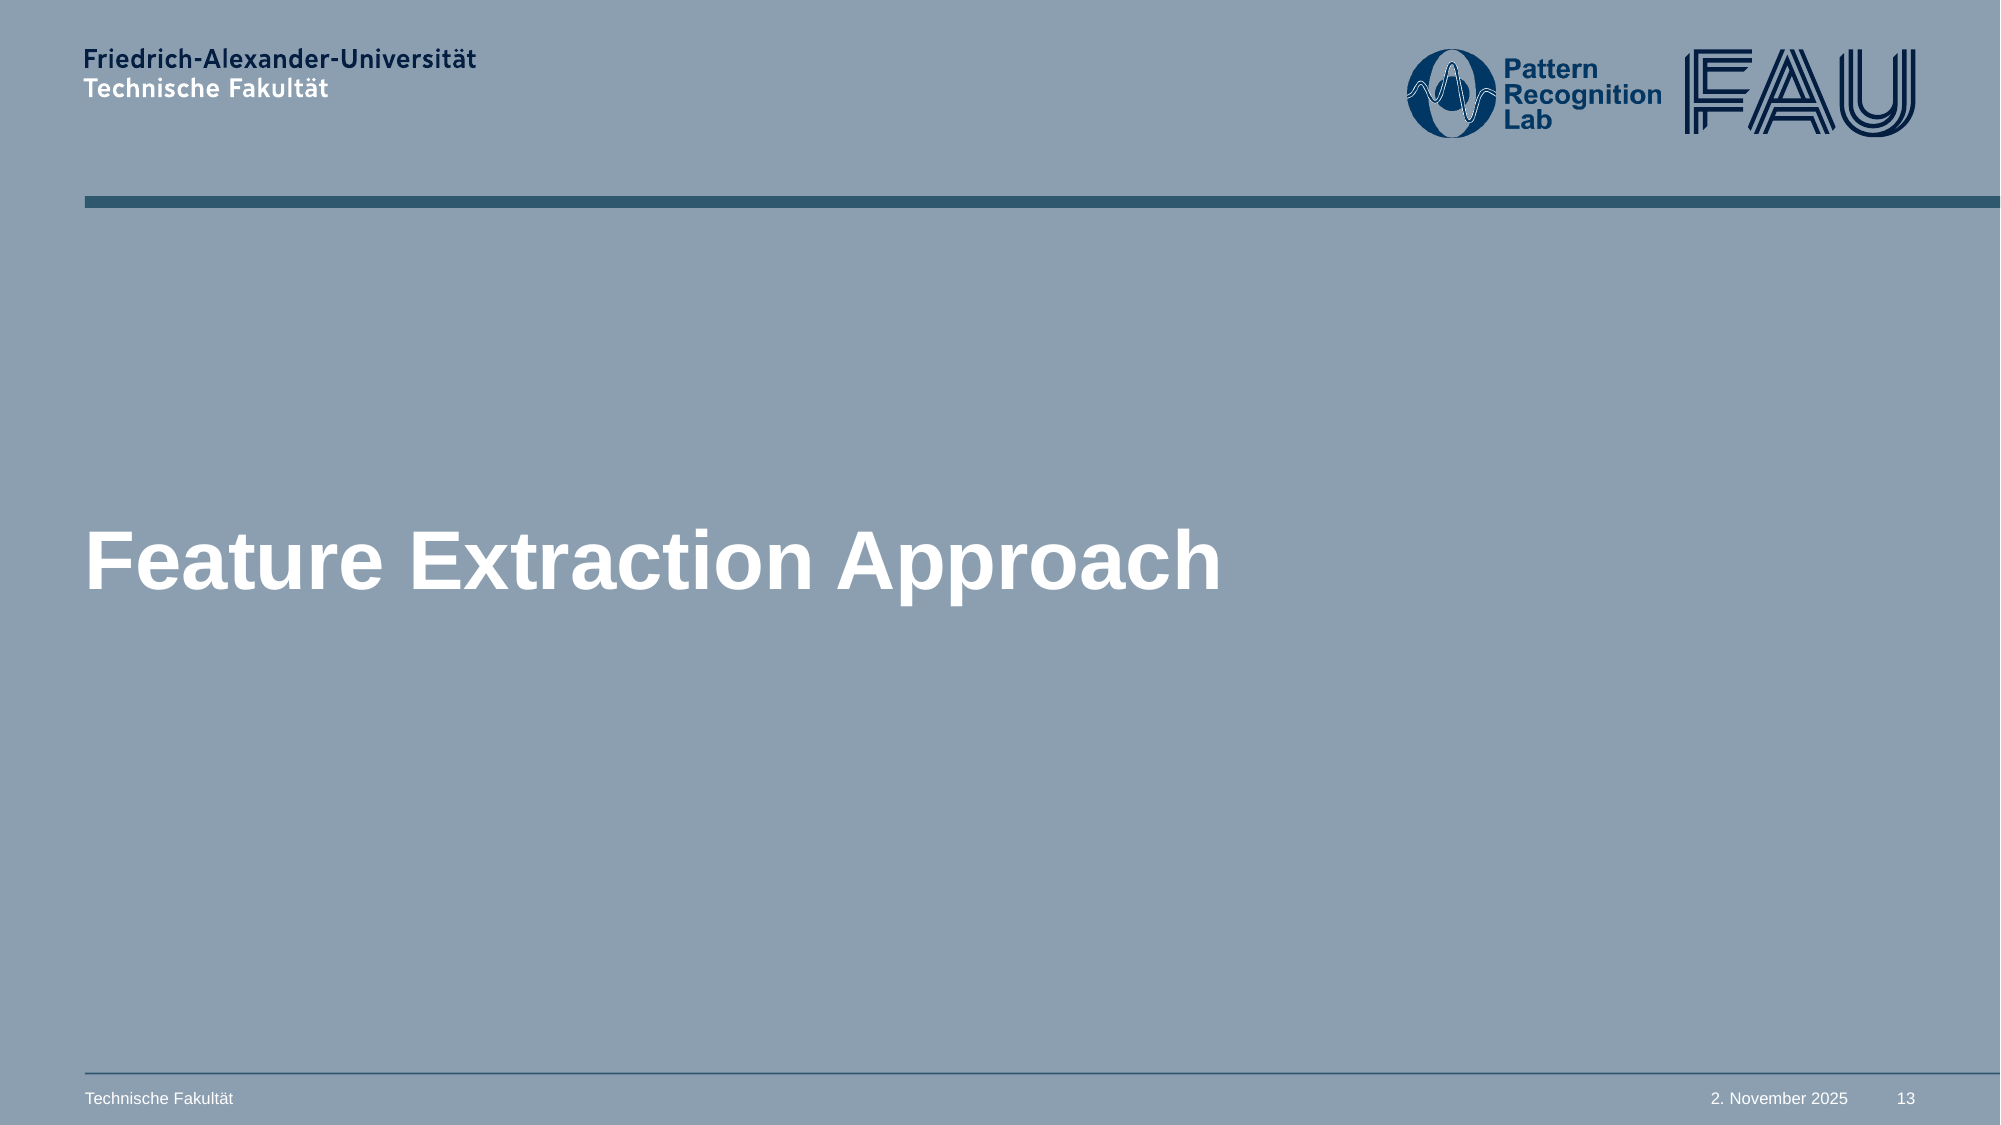

# Feature Extraction Approach
Technische Fakultät
2. November 2025
13